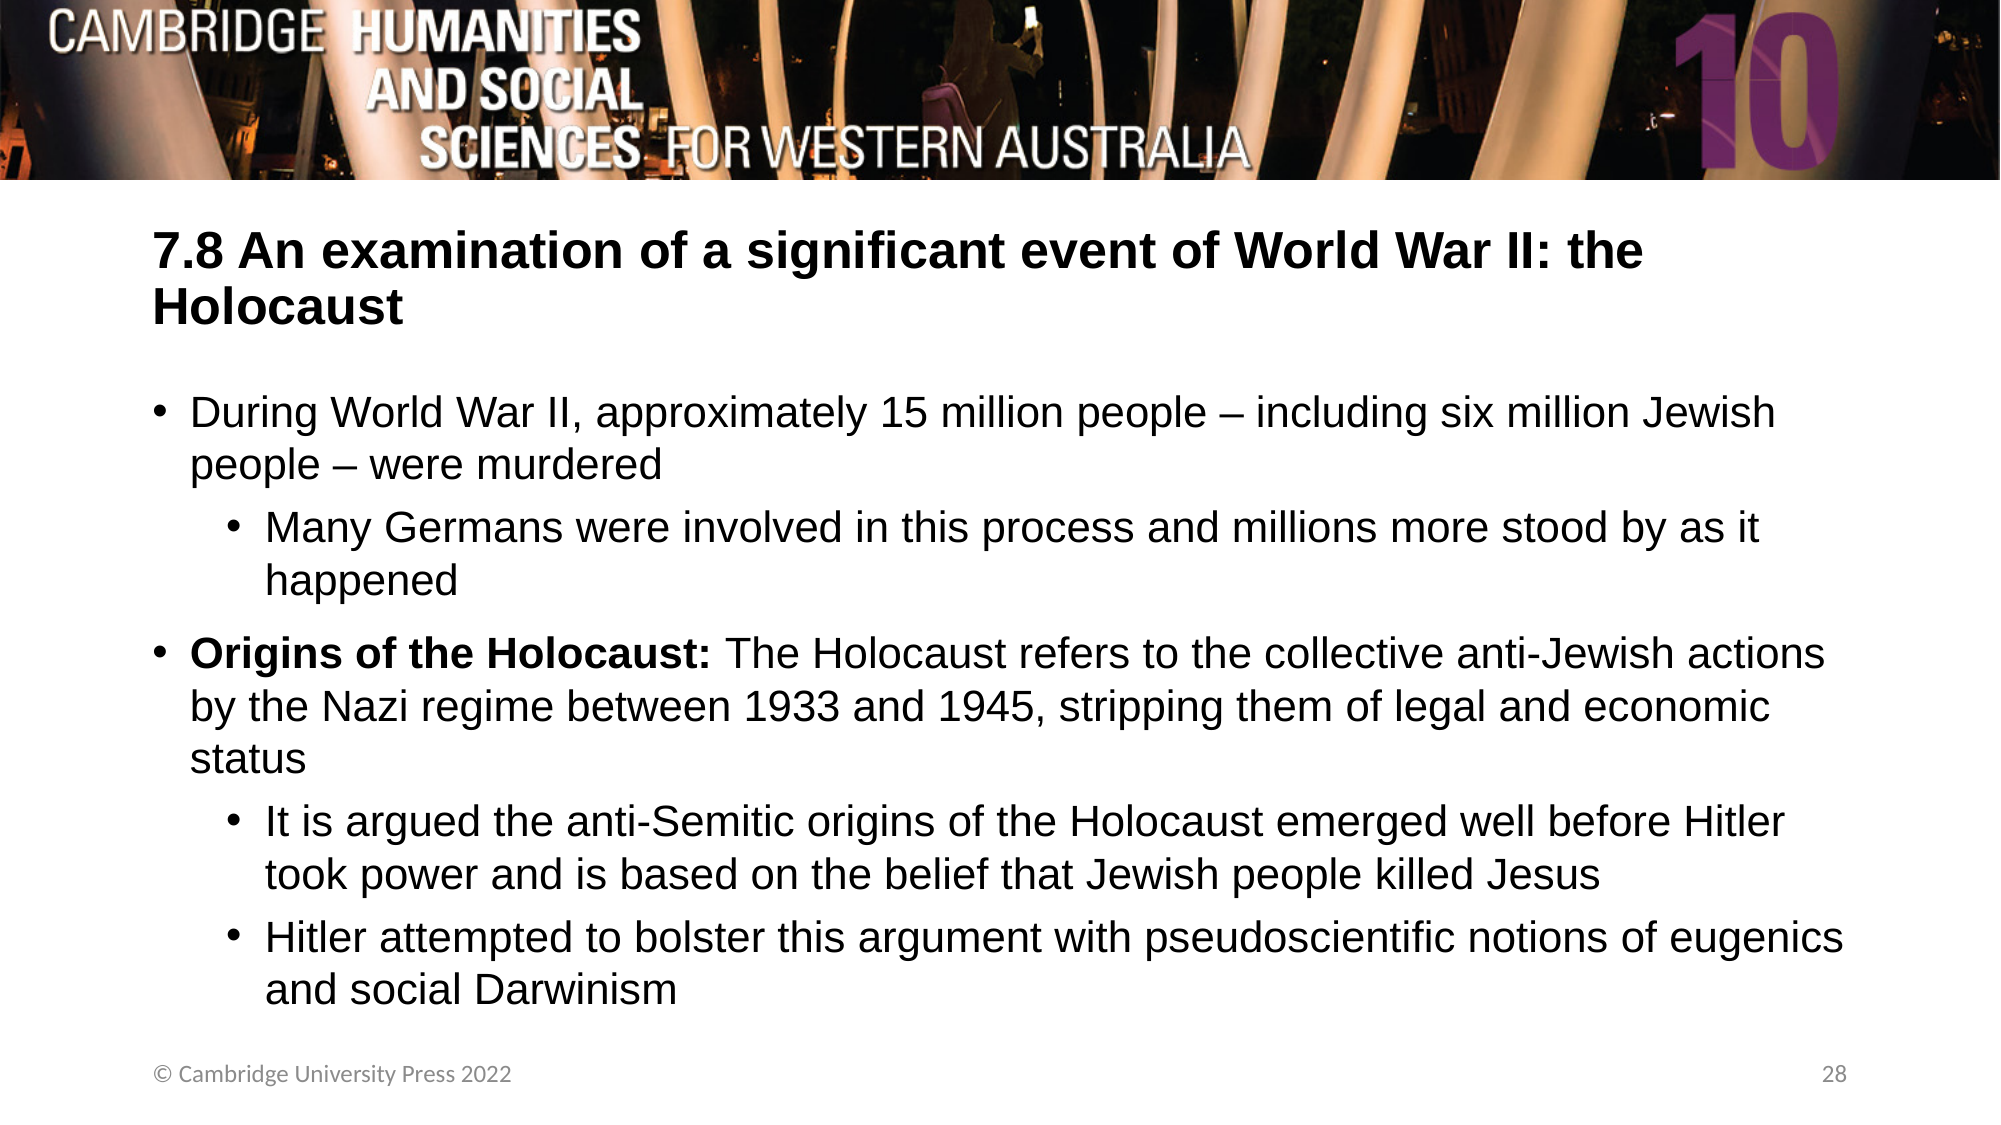

# 7.8 An examination of a significant event of World War II: the Holocaust
During World War II, approximately 15 million people – including six million Jewish people – were murdered
Many Germans were involved in this process and millions more stood by as it happened
Origins of the Holocaust: The Holocaust refers to the collective anti-Jewish actions by the Nazi regime between 1933 and 1945, stripping them of legal and economic status
It is argued the anti-Semitic origins of the Holocaust emerged well before Hitler took power and is based on the belief that Jewish people killed Jesus
Hitler attempted to bolster this argument with pseudoscientific notions of eugenics and social Darwinism
© Cambridge University Press 2022
28